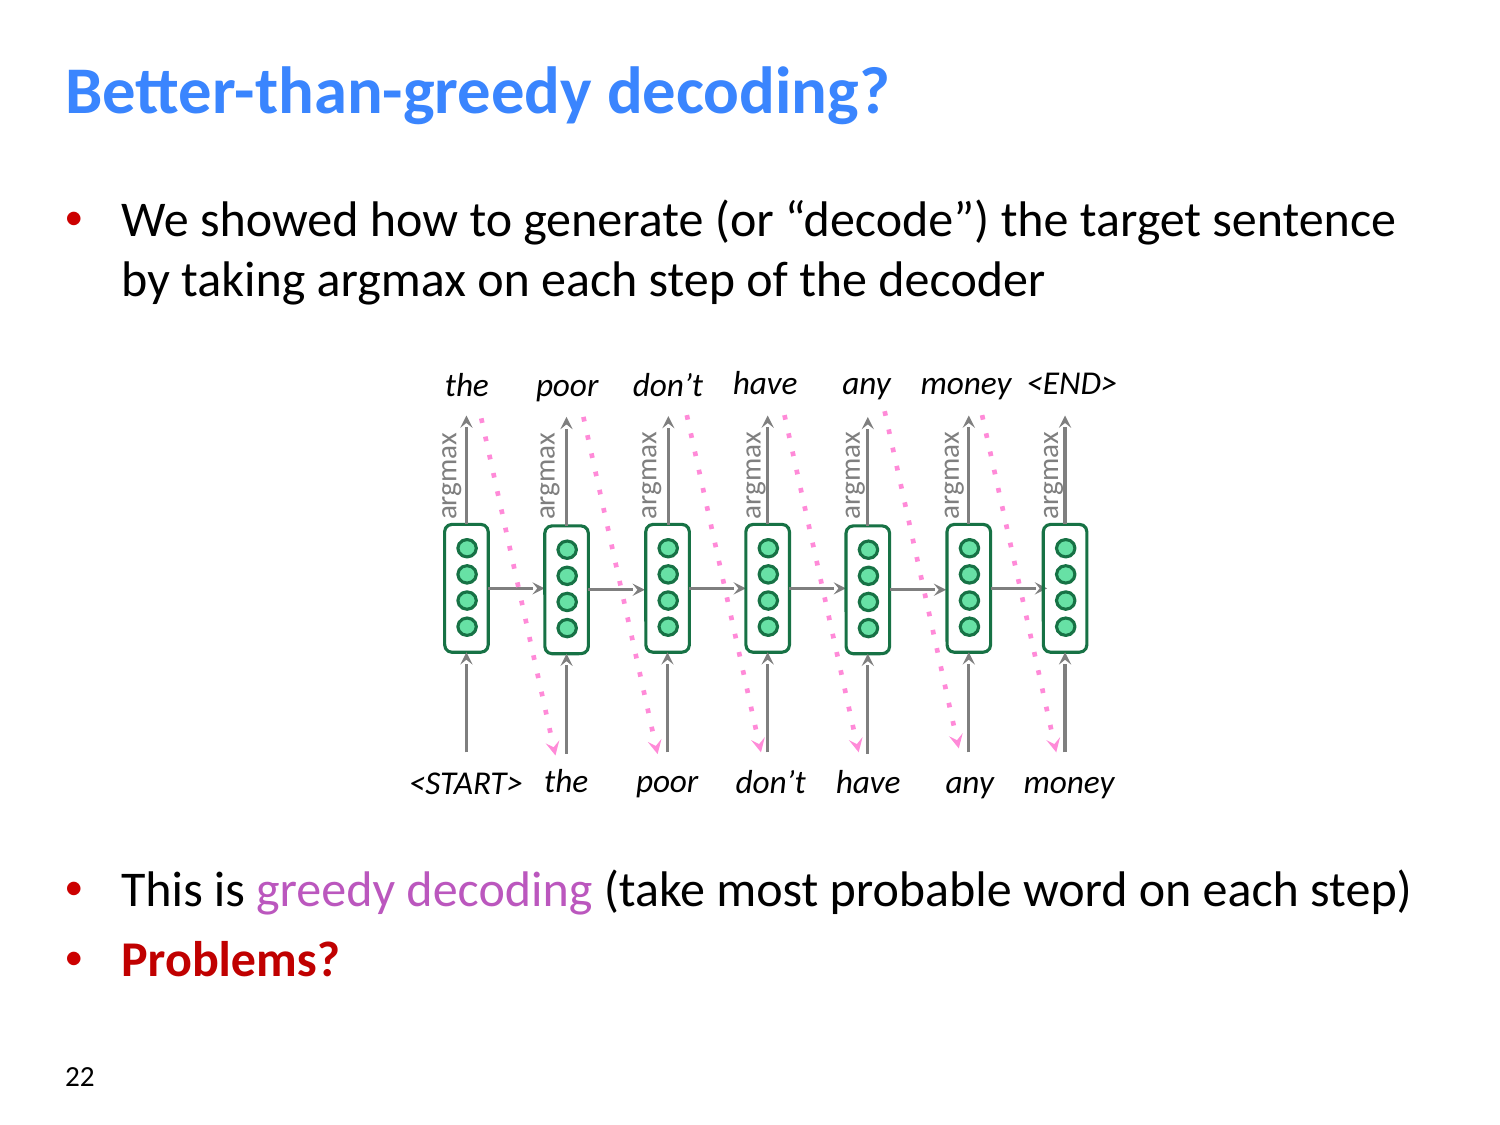

# Better-than-greedy decoding?
We showed how to generate (or “decode”) the target sentence by taking argmax on each step of the decoder
This is greedy decoding (take most probable word on each step)
Problems?
have      any    money  <END>
argmax
argmax
argmax
argmax

don’t    have      any    money
poor
argmax
don’t
argmax
the
argmax
poor
the

<START>
22